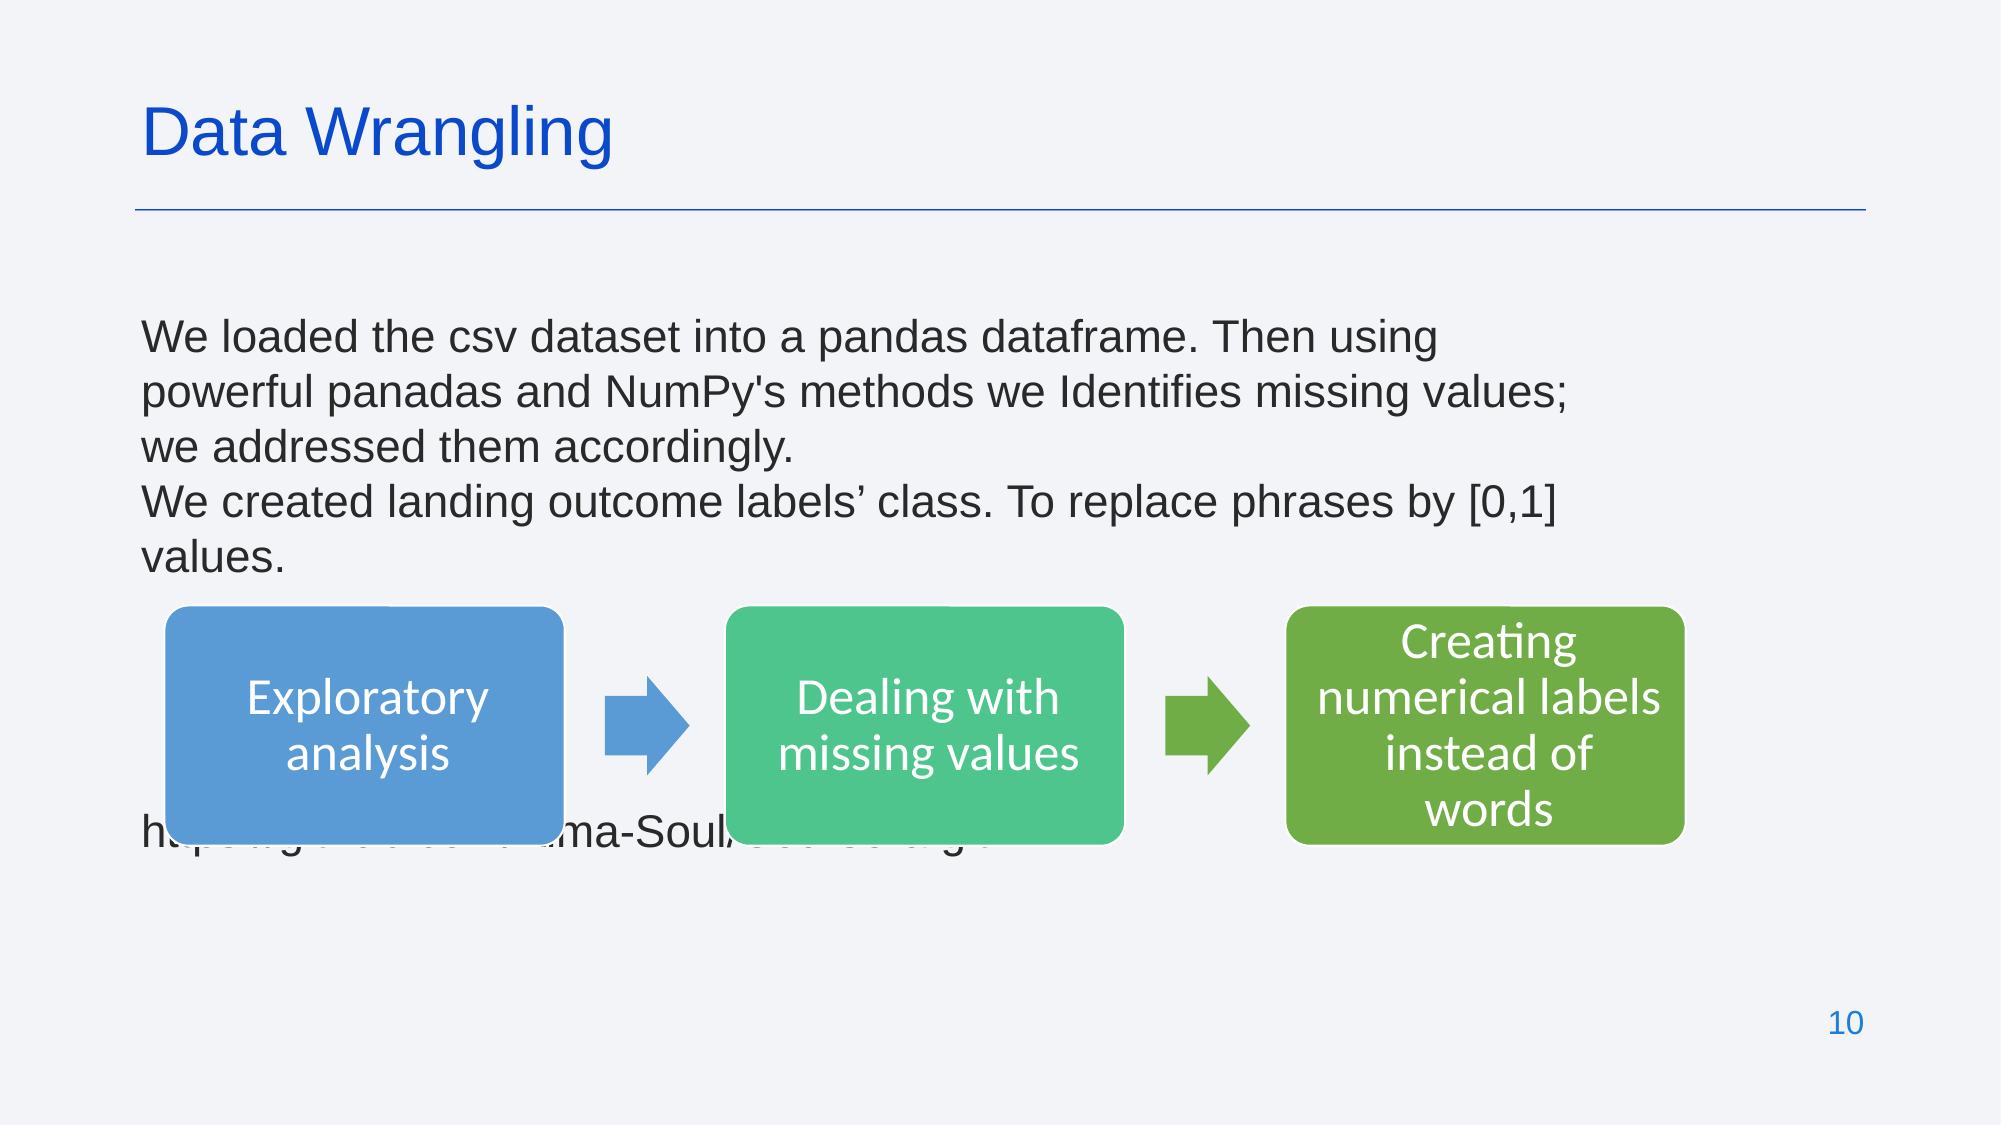

Data Wrangling
We loaded the csv dataset into a pandas dataframe. Then using powerful panadas and NumPy's methods we Identifies missing values; we addressed them accordingly.
We created landing outcome labels’ class. To replace phrases by [0,1] values.

https://github.com/Alma-Soul/Coursera.git

Exploratory analysis

Dealing with missing values

Creating numerical labels instead of words
10